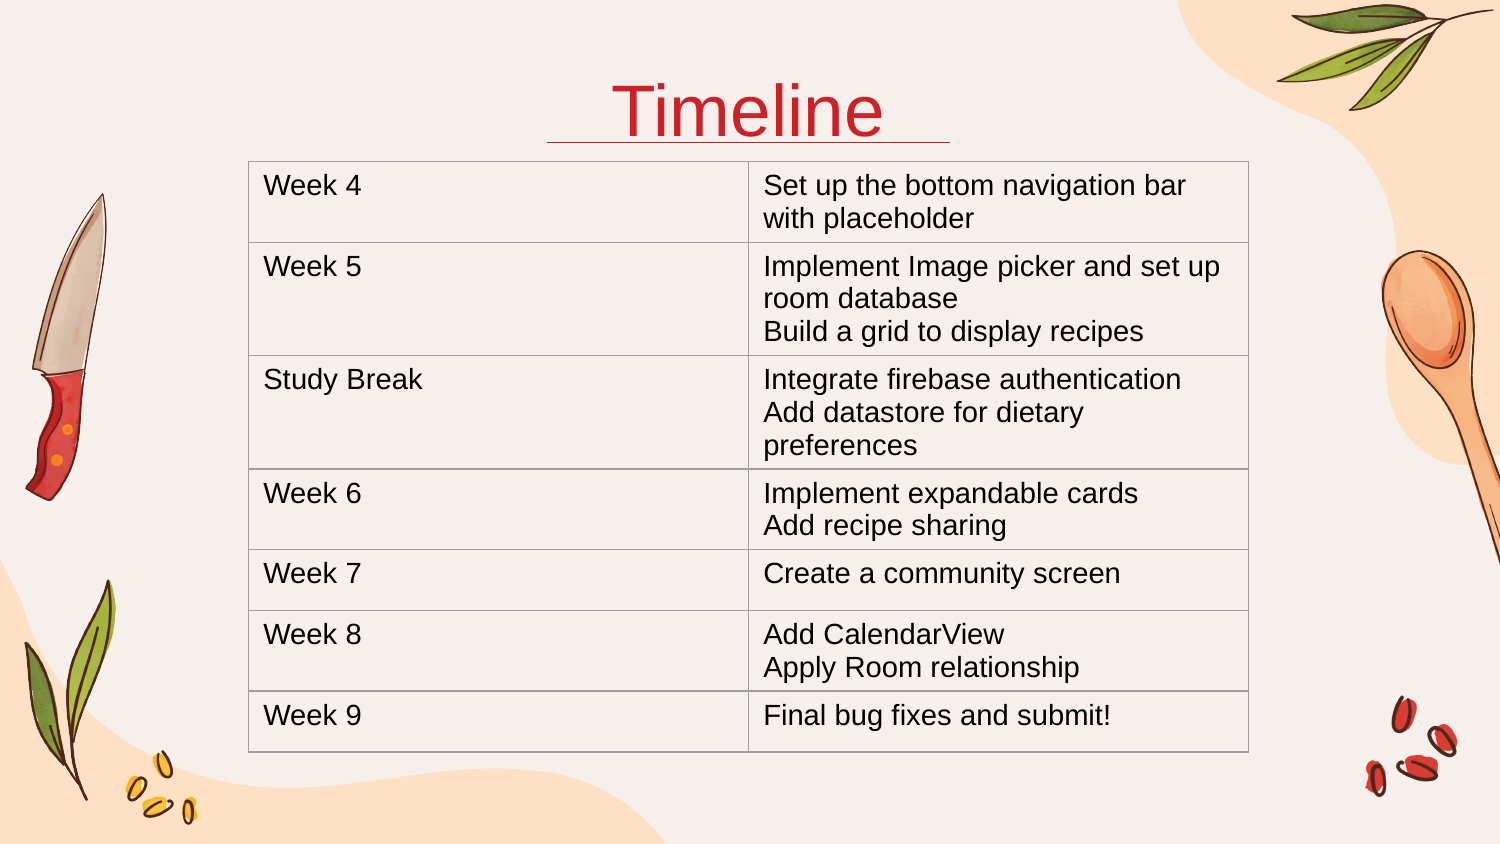

# Timeline
| Week 4 | Set up the bottom navigation bar with placeholder |
| --- | --- |
| Week 5 | Implement Image picker and set up room database Build a grid to display recipes |
| Study Break | Integrate firebase authentication Add datastore for dietary preferences |
| Week 6 | Implement expandable cards Add recipe sharing |
| Week 7 | Create a community screen |
| Week 8 | Add CalendarView Apply Room relationship |
| Week 9 | Final bug fixes and submit! |